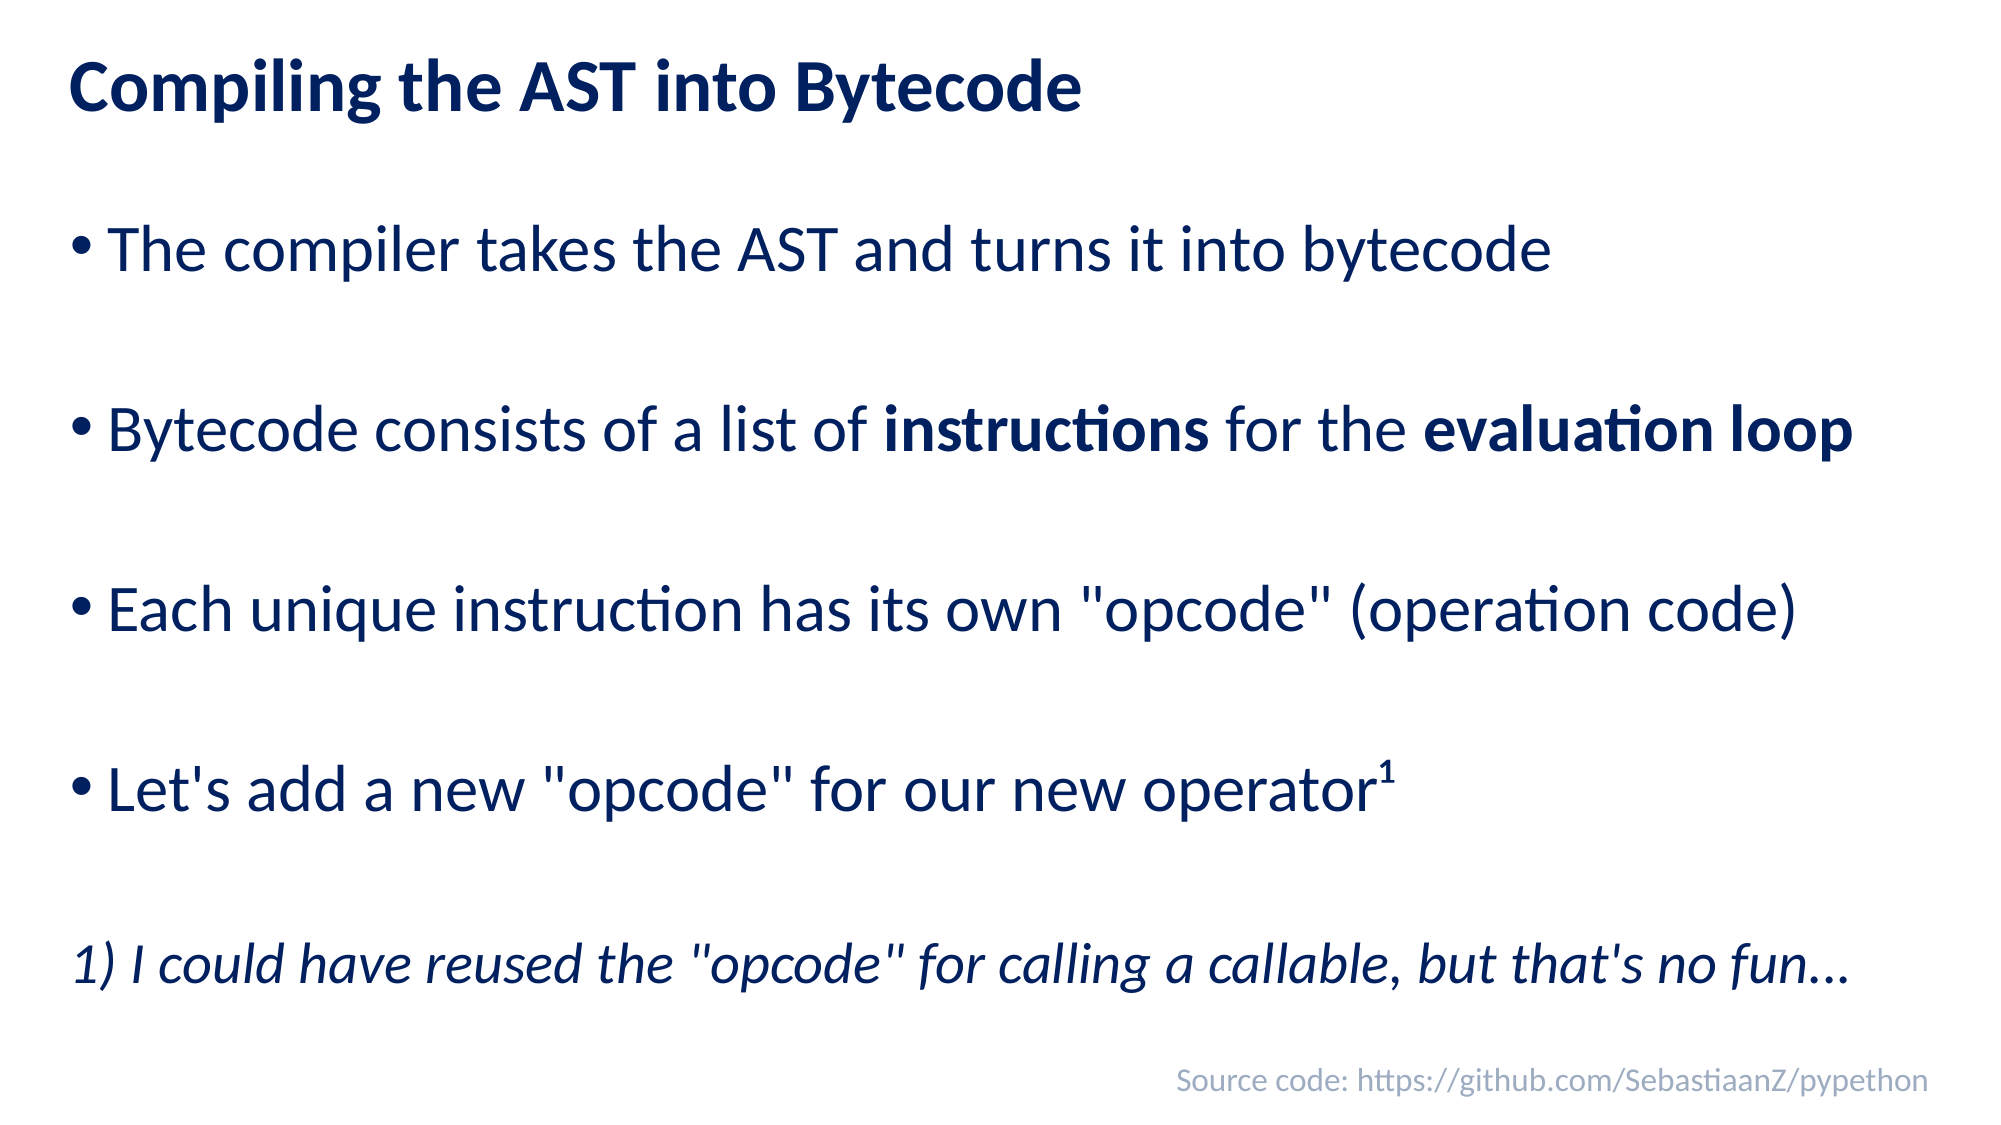

# Compiling the AST into Bytecode
The compiler takes the AST and turns it into bytecode
Bytecode consists of a list of instructions for the evaluation loop
Each unique instruction has its own "opcode" (operation code)
Let's add a new "opcode" for our new operator¹
1) I could have reused the "opcode" for calling a callable, but that's no fun...
Source code: https://github.com/SebastiaanZ/pypethon